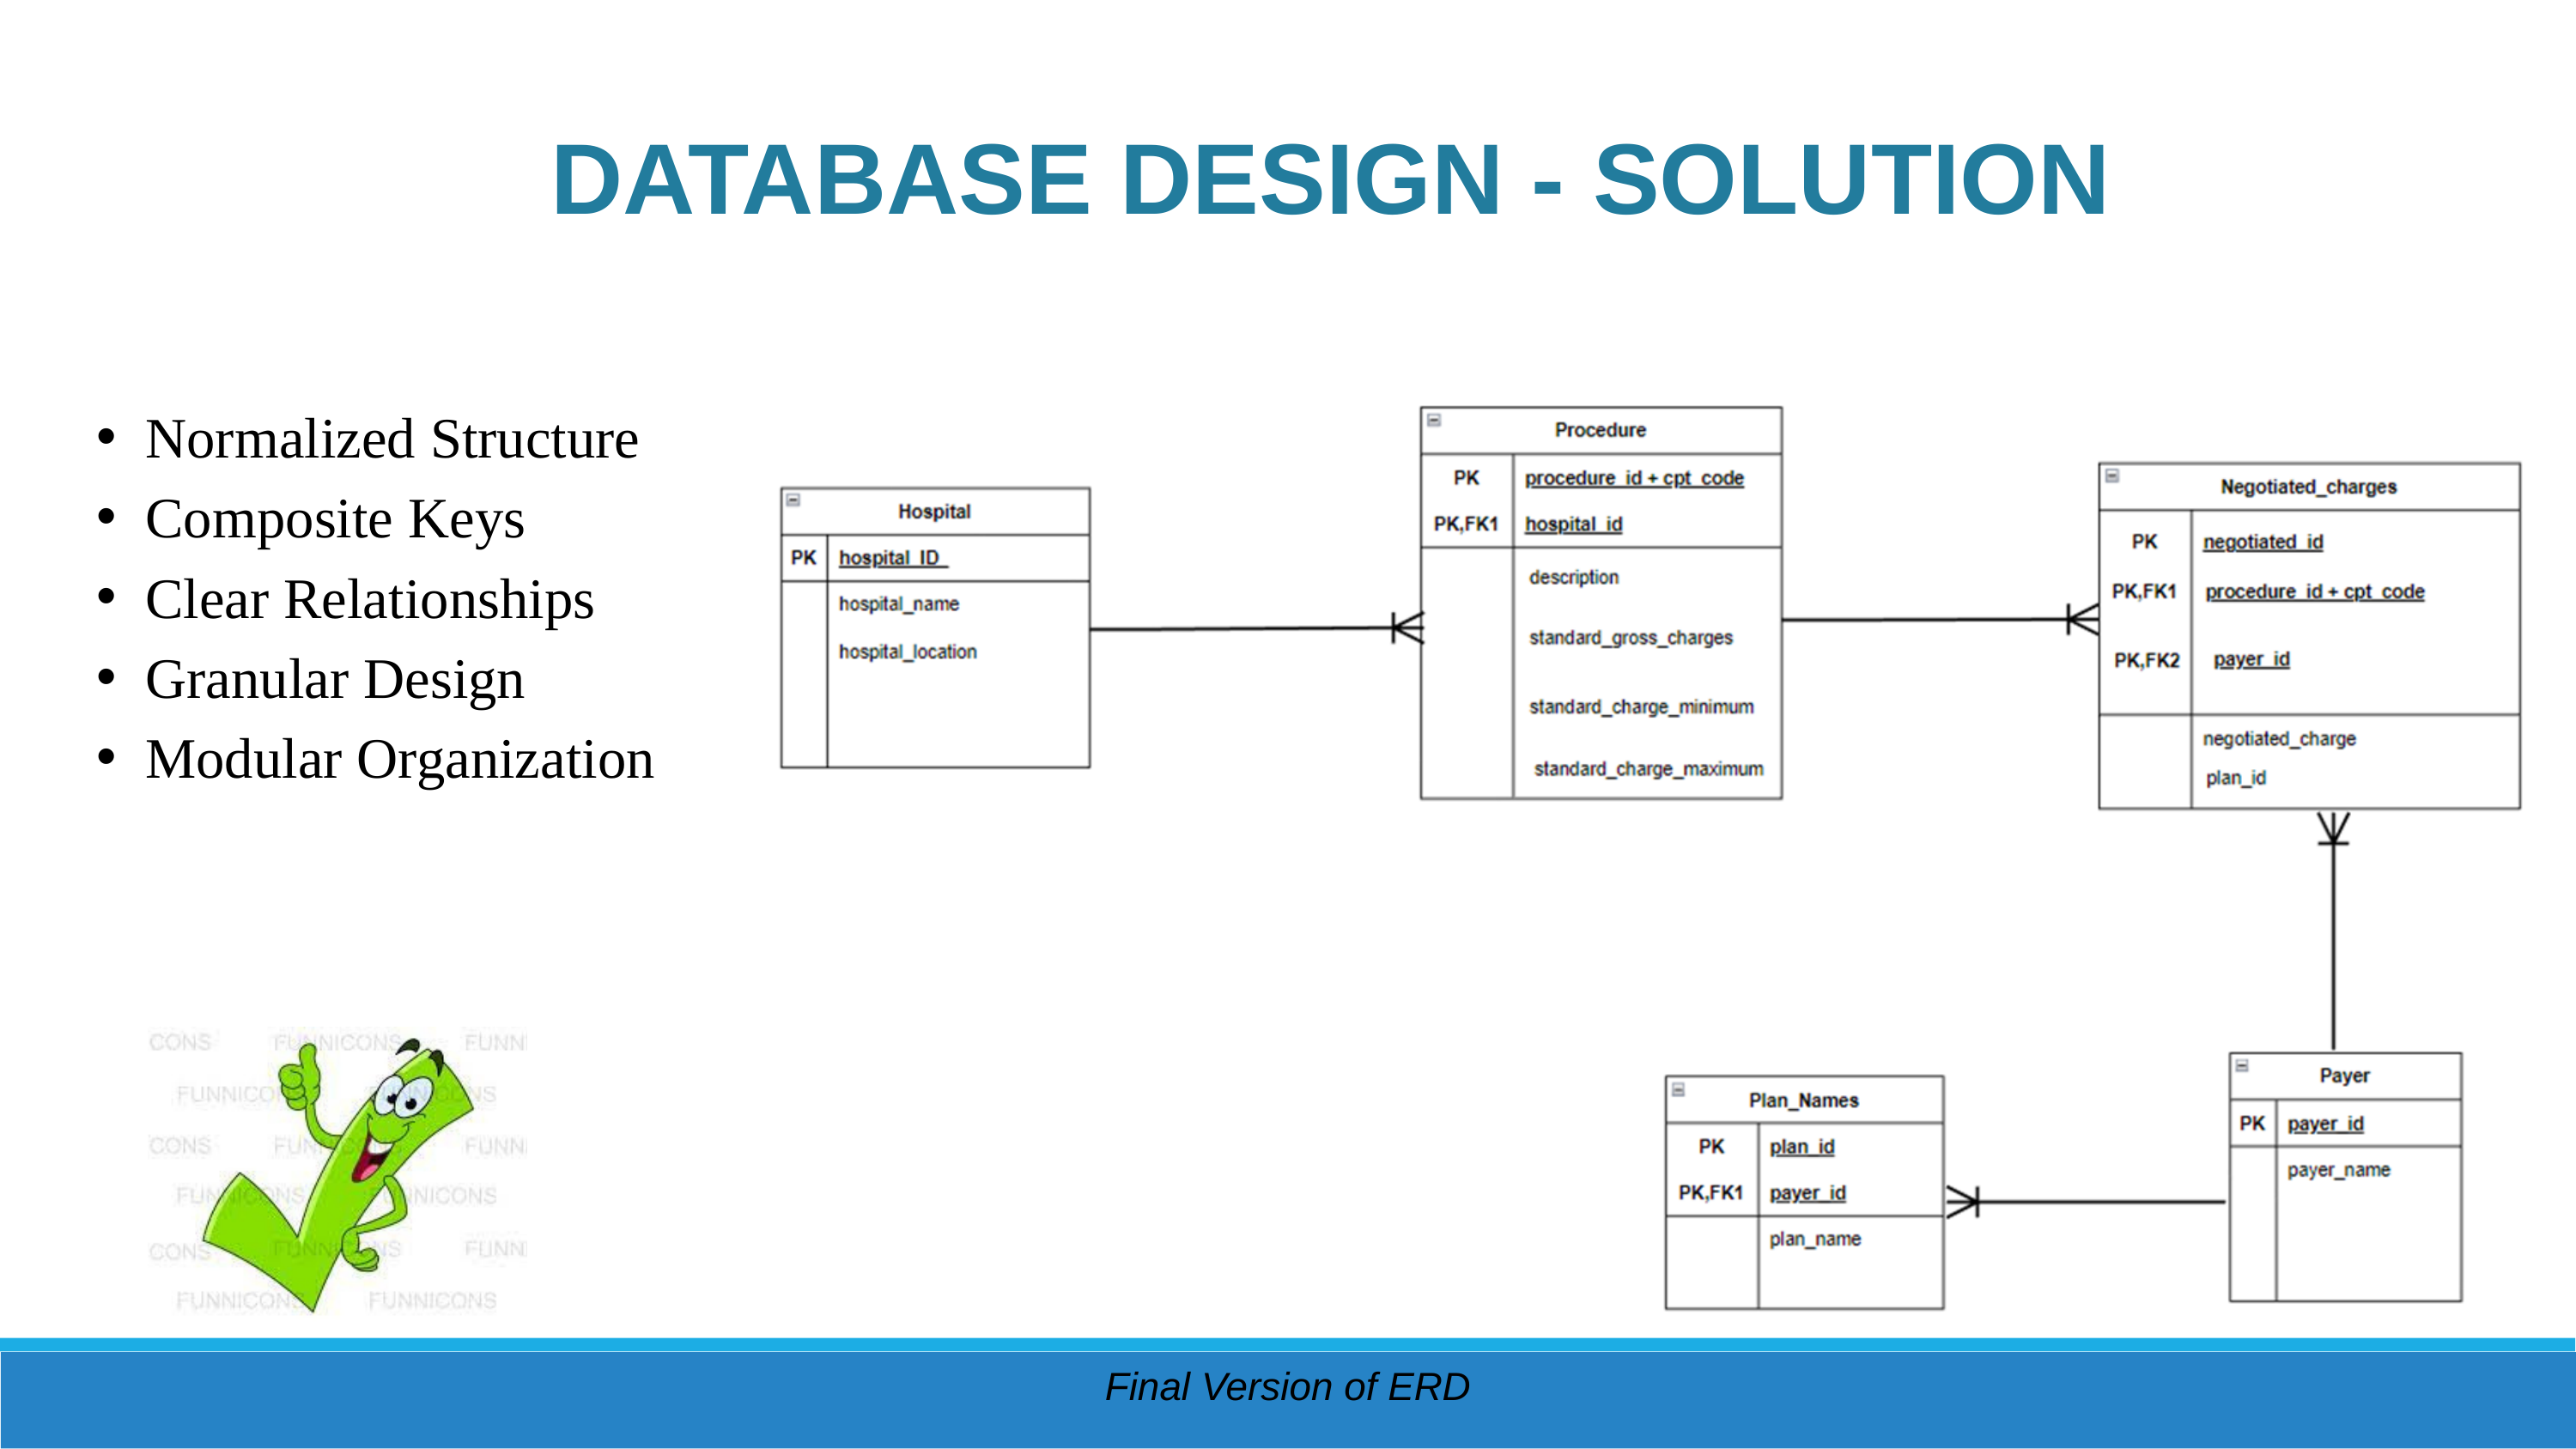

DATABASE DESIGN - SOLUTION
Normalized Structure
Composite Keys
Clear Relationships
Granular Design
Modular Organization

Final Version of ERD